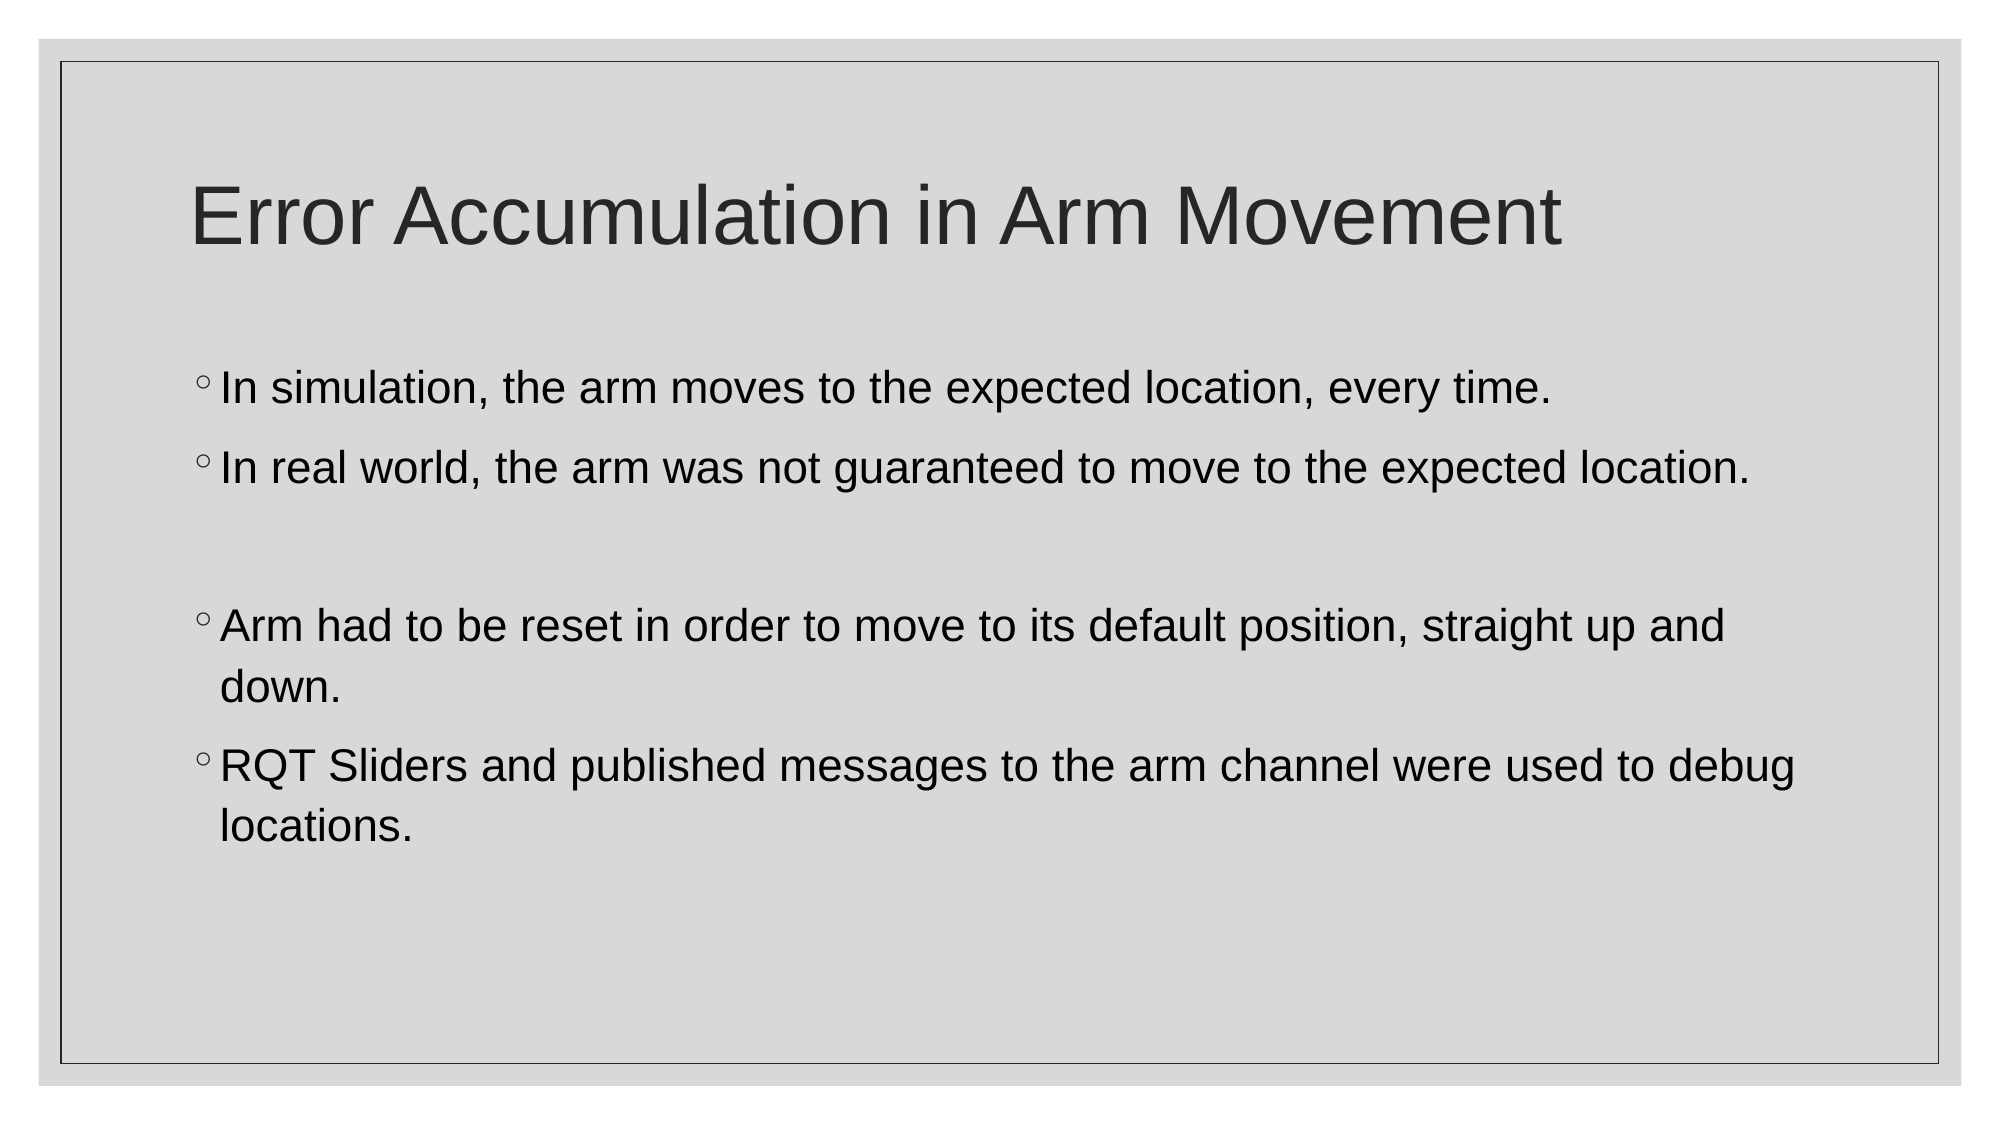

# Error Accumulation in Arm Movement
In simulation, the arm moves to the expected location, every time.
In real world, the arm was not guaranteed to move to the expected location.

Arm had to be reset in order to move to its default position, straight up and down.
RQT Sliders and published messages to the arm channel were used to debug locations.